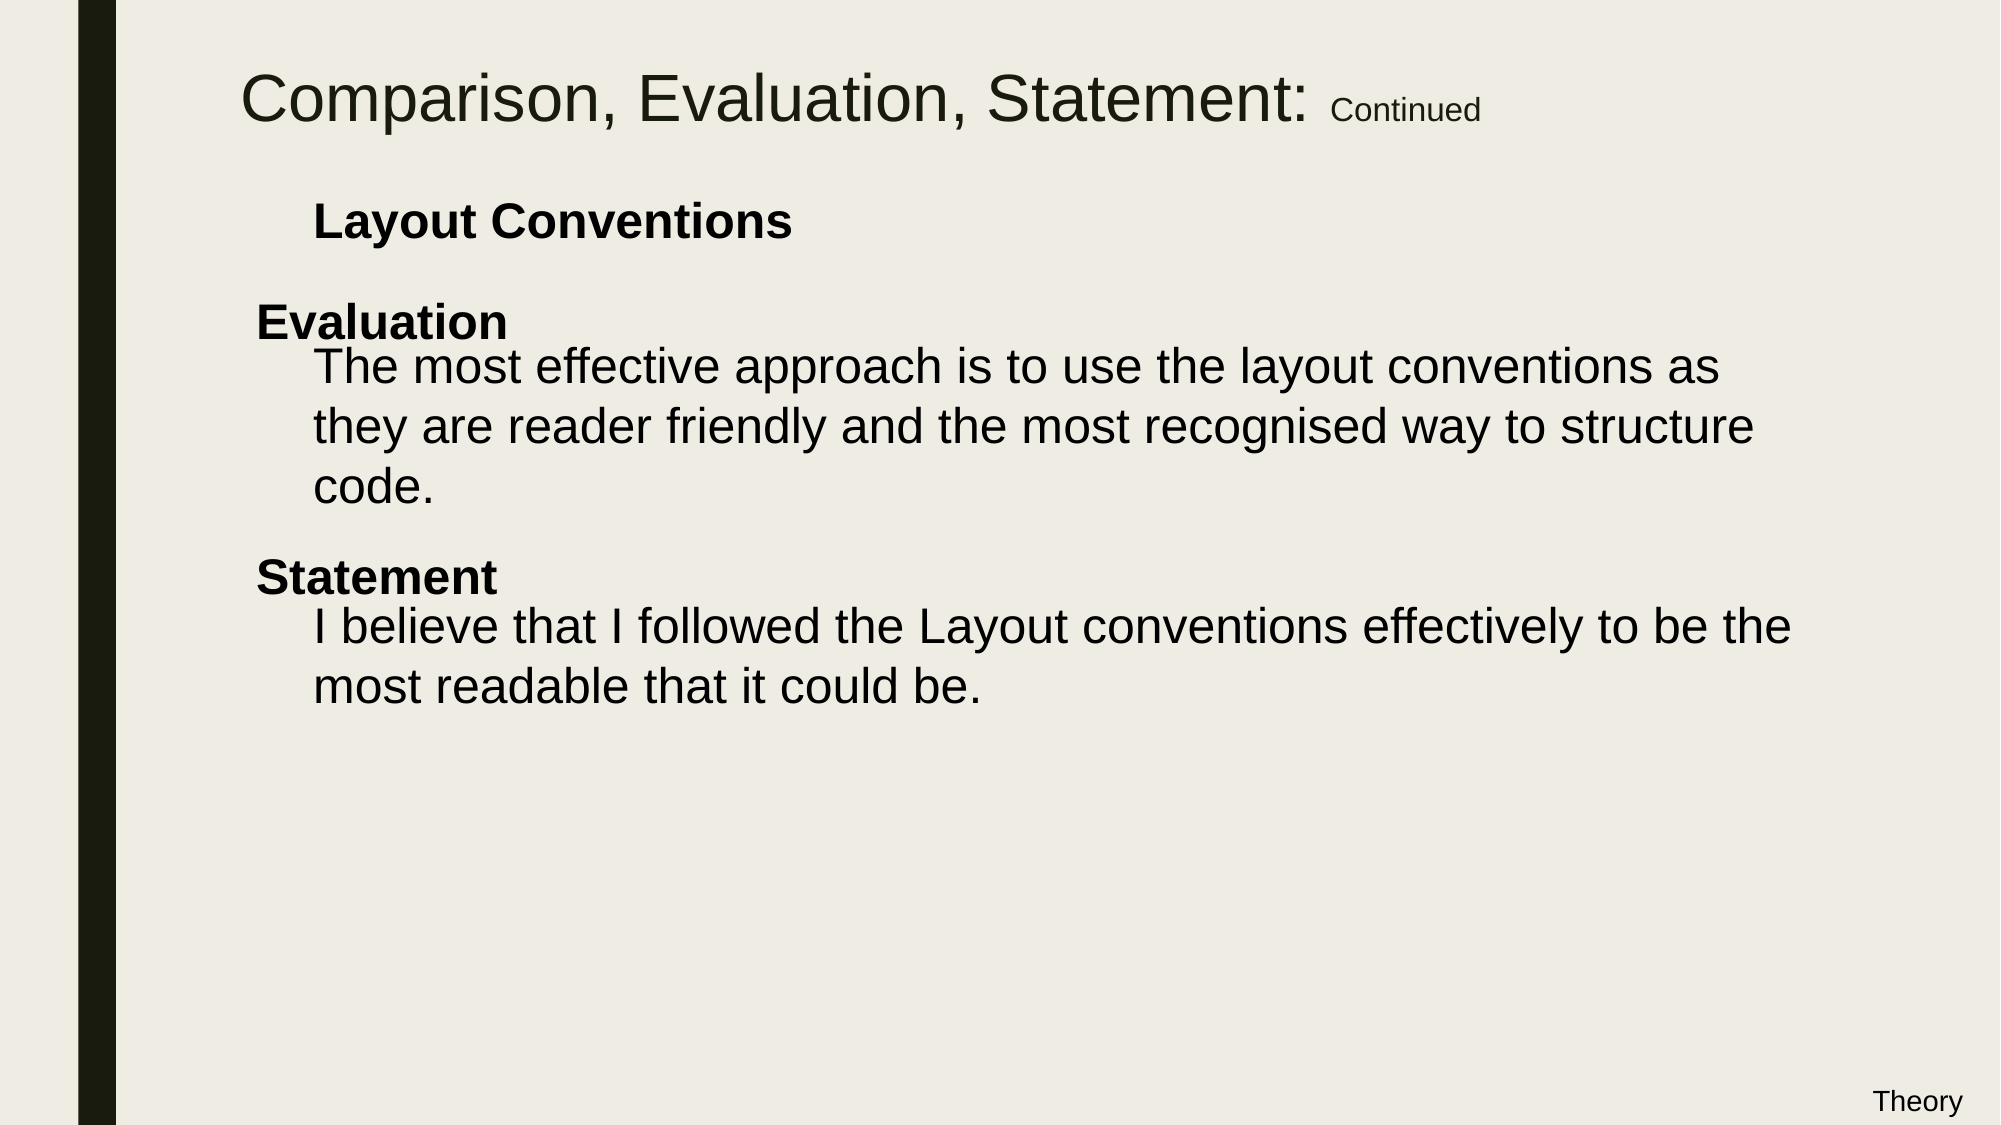

# Comparison, Evaluation, Statement: Continued
Layout Conventions
Evaluation
The most effective approach is to use the layout conventions as they are reader friendly and the most recognised way to structure code.
Statement
I believe that I followed the Layout conventions effectively to be the most readable that it could be.
Theory 1